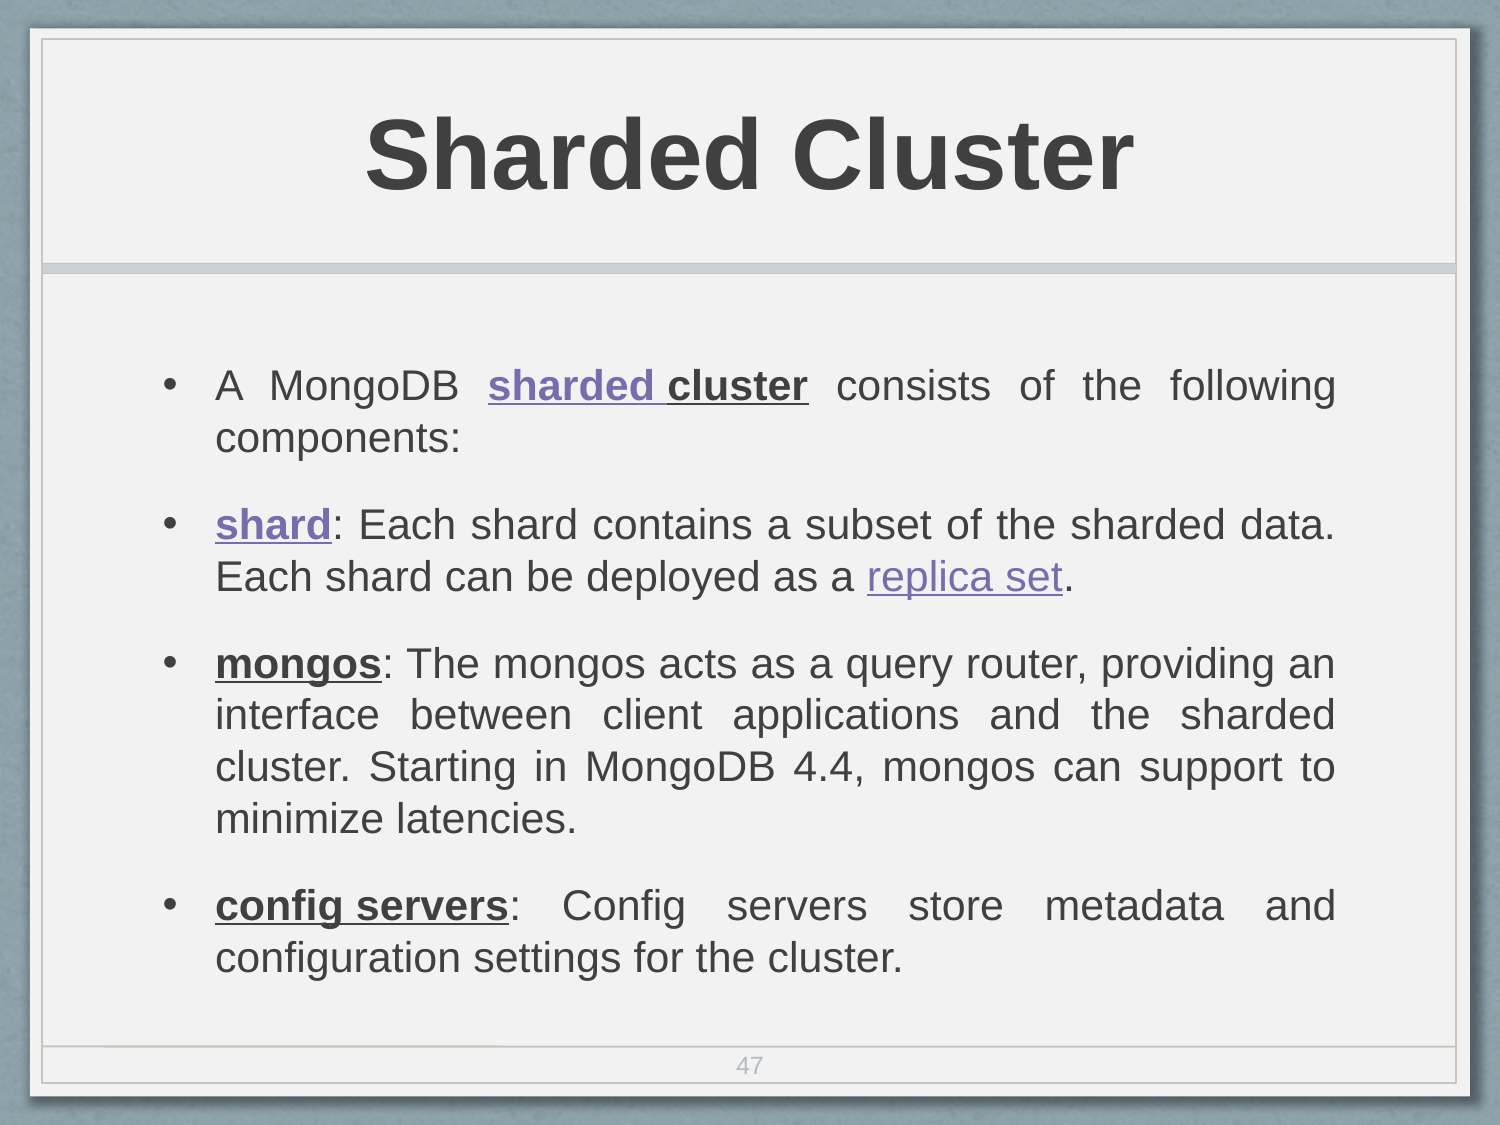

# Sharded Cluster
A MongoDB sharded cluster consists of the following components:
shard: Each shard contains a subset of the sharded data. Each shard can be deployed as a replica set.
mongos: The mongos acts as a query router, providing an interface between client applications and the sharded cluster. Starting in MongoDB 4.4, mongos can support to minimize latencies.
config servers: Config servers store metadata and configuration settings for the cluster.

47